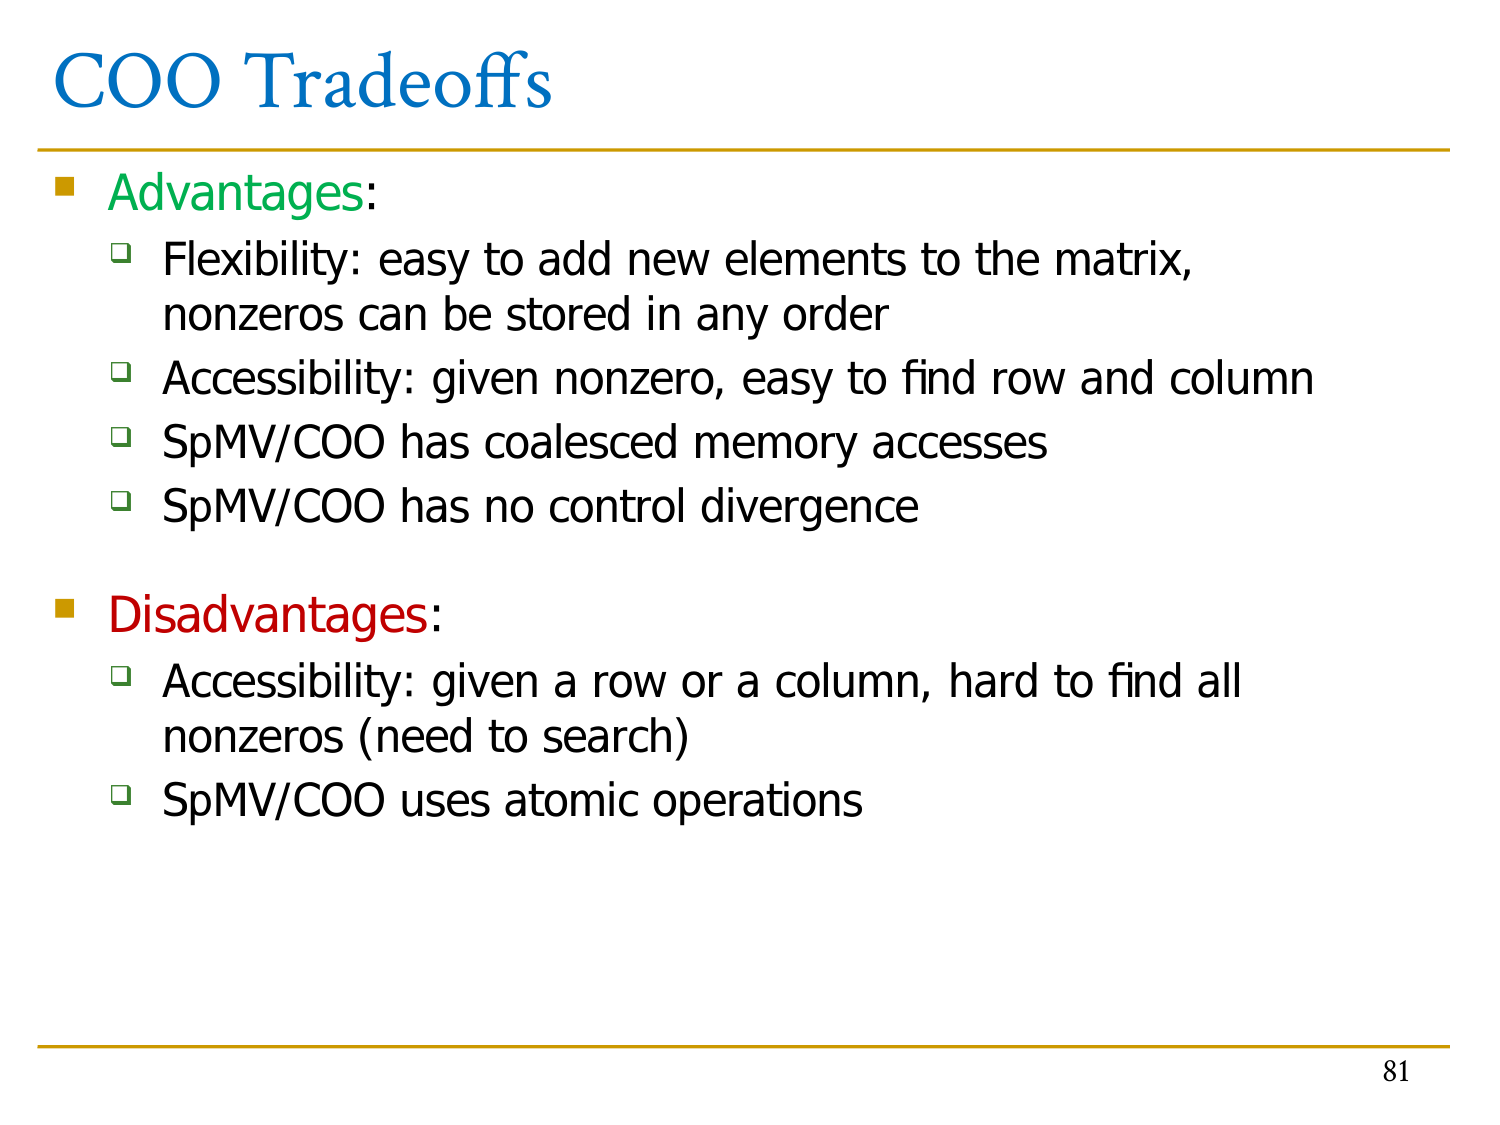

# COO Tradeoffs
Advantages:
Flexibility: easy to add new elements to the matrix, nonzeros can be stored in any order
Accessibility: given nonzero, easy to find row and column
SpMV/COO has coalesced memory accesses
SpMV/COO has no control divergence

Disadvantages:
Accessibility: given a row or a column, hard to find all nonzeros (need to search)
SpMV/COO uses atomic operations
81